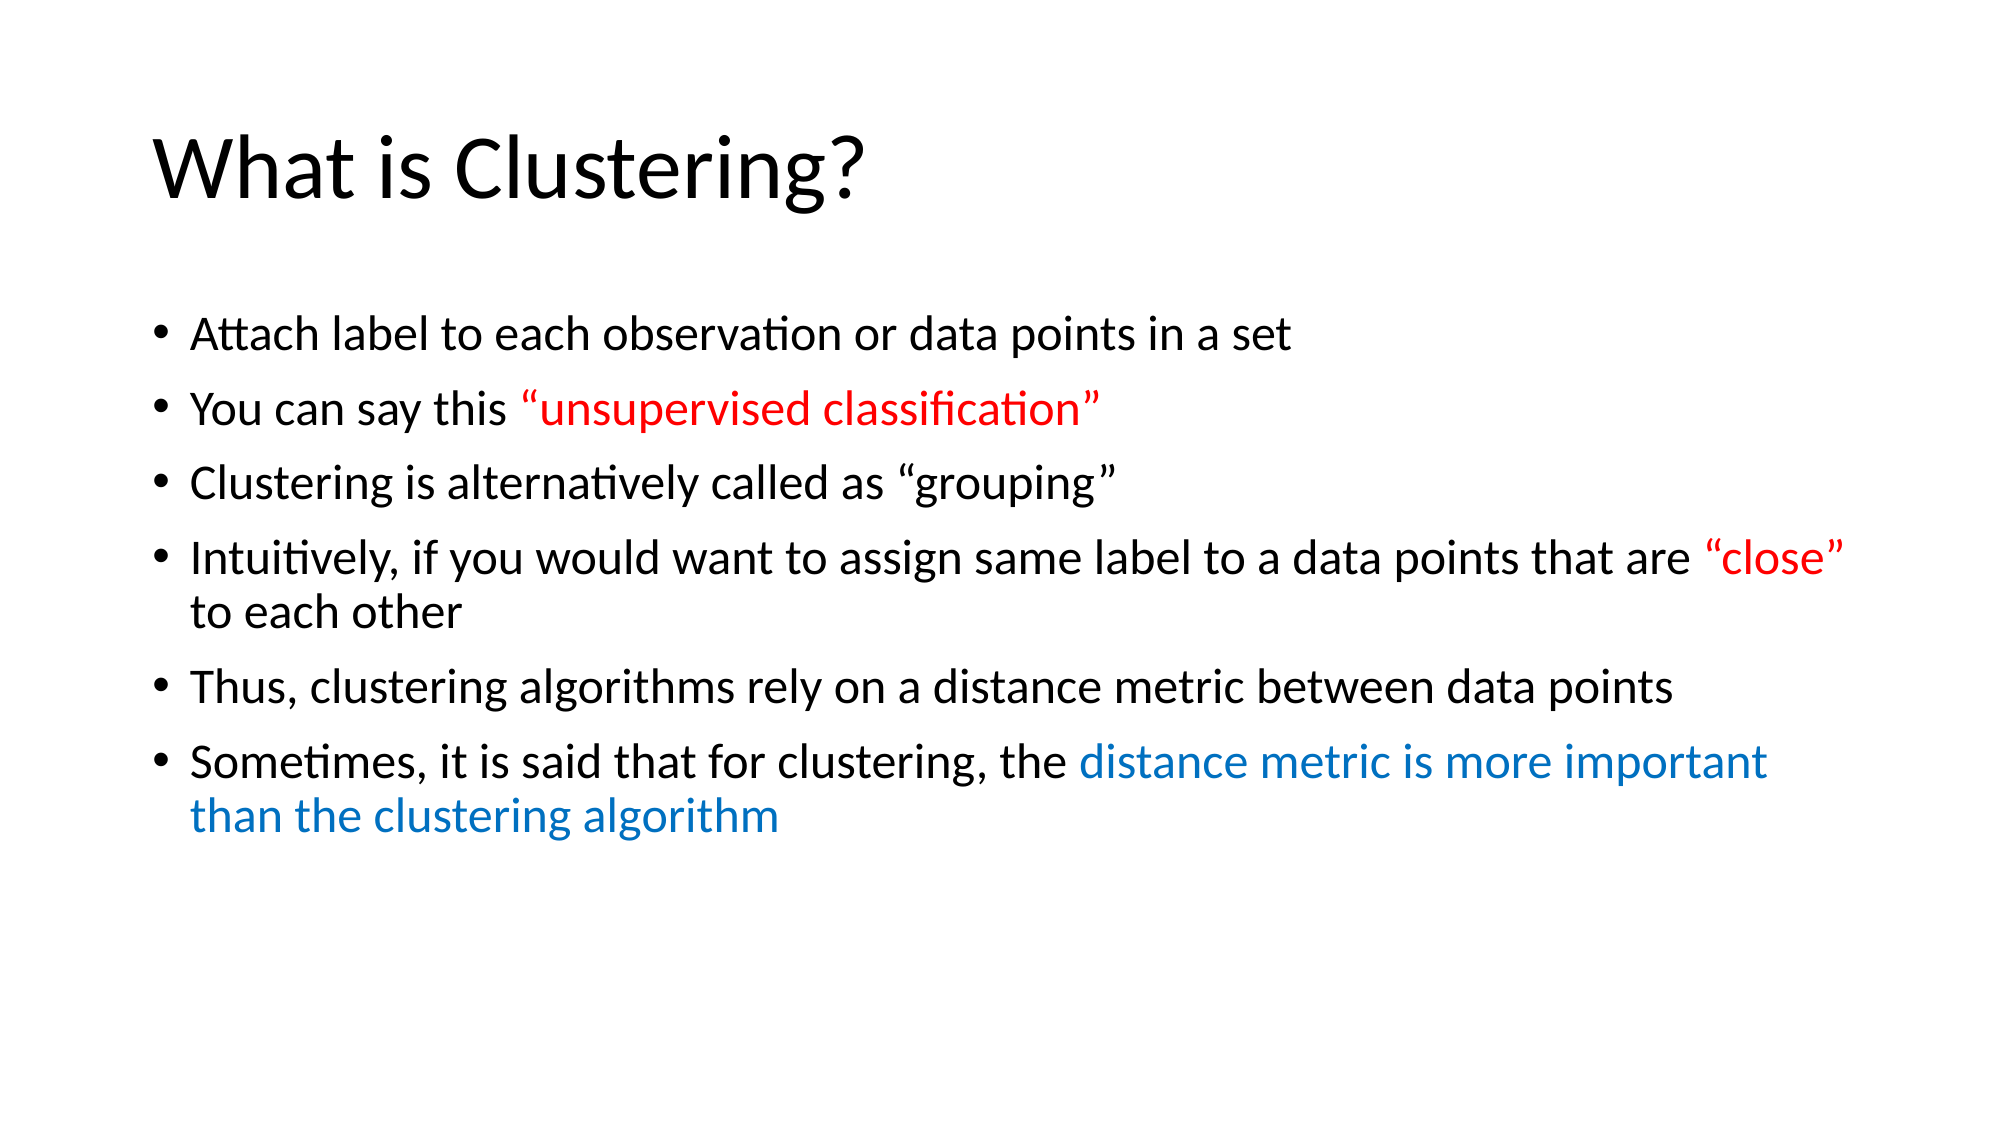

# What is Clustering?
Attach label to each observation or data points in a set
You can say this “unsupervised classification”
Clustering is alternatively called as “grouping”
Intuitively, if you would want to assign same label to a data points that are “close” to each other
Thus, clustering algorithms rely on a distance metric between data points
Sometimes, it is said that for clustering, the distance metric is more important than the clustering algorithm